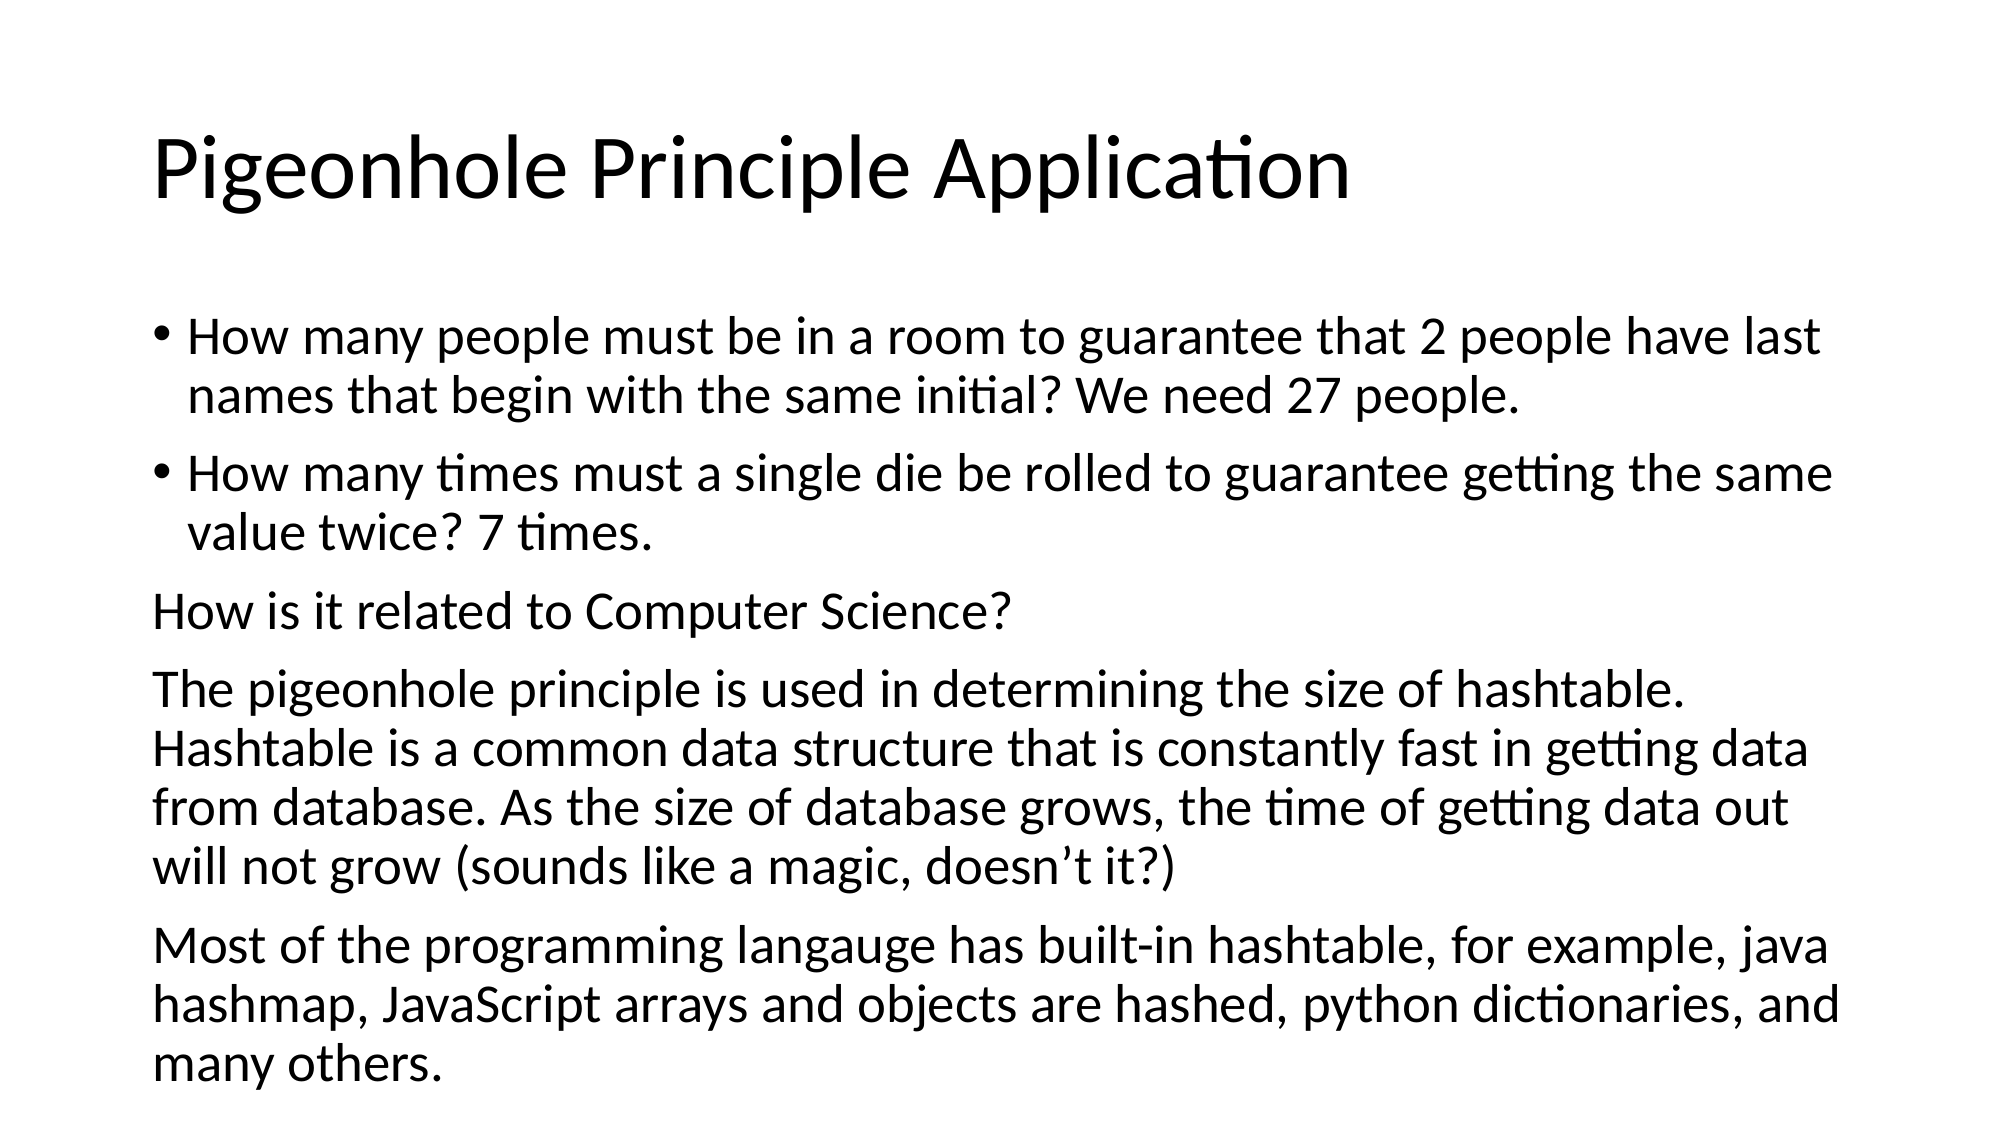

# Pigeonhole Principle Application
How many people must be in a room to guarantee that 2 people have last names that begin with the same initial? We need 27 people.
How many times must a single die be rolled to guarantee getting the same value twice? 7 times.
How is it related to Computer Science?
The pigeonhole principle is used in determining the size of hashtable. Hashtable is a common data structure that is constantly fast in getting data from database. As the size of database grows, the time of getting data out will not grow (sounds like a magic, doesn’t it?)
Most of the programming langauge has built-in hashtable, for example, java hashmap, JavaScript arrays and objects are hashed, python dictionaries, and many others.